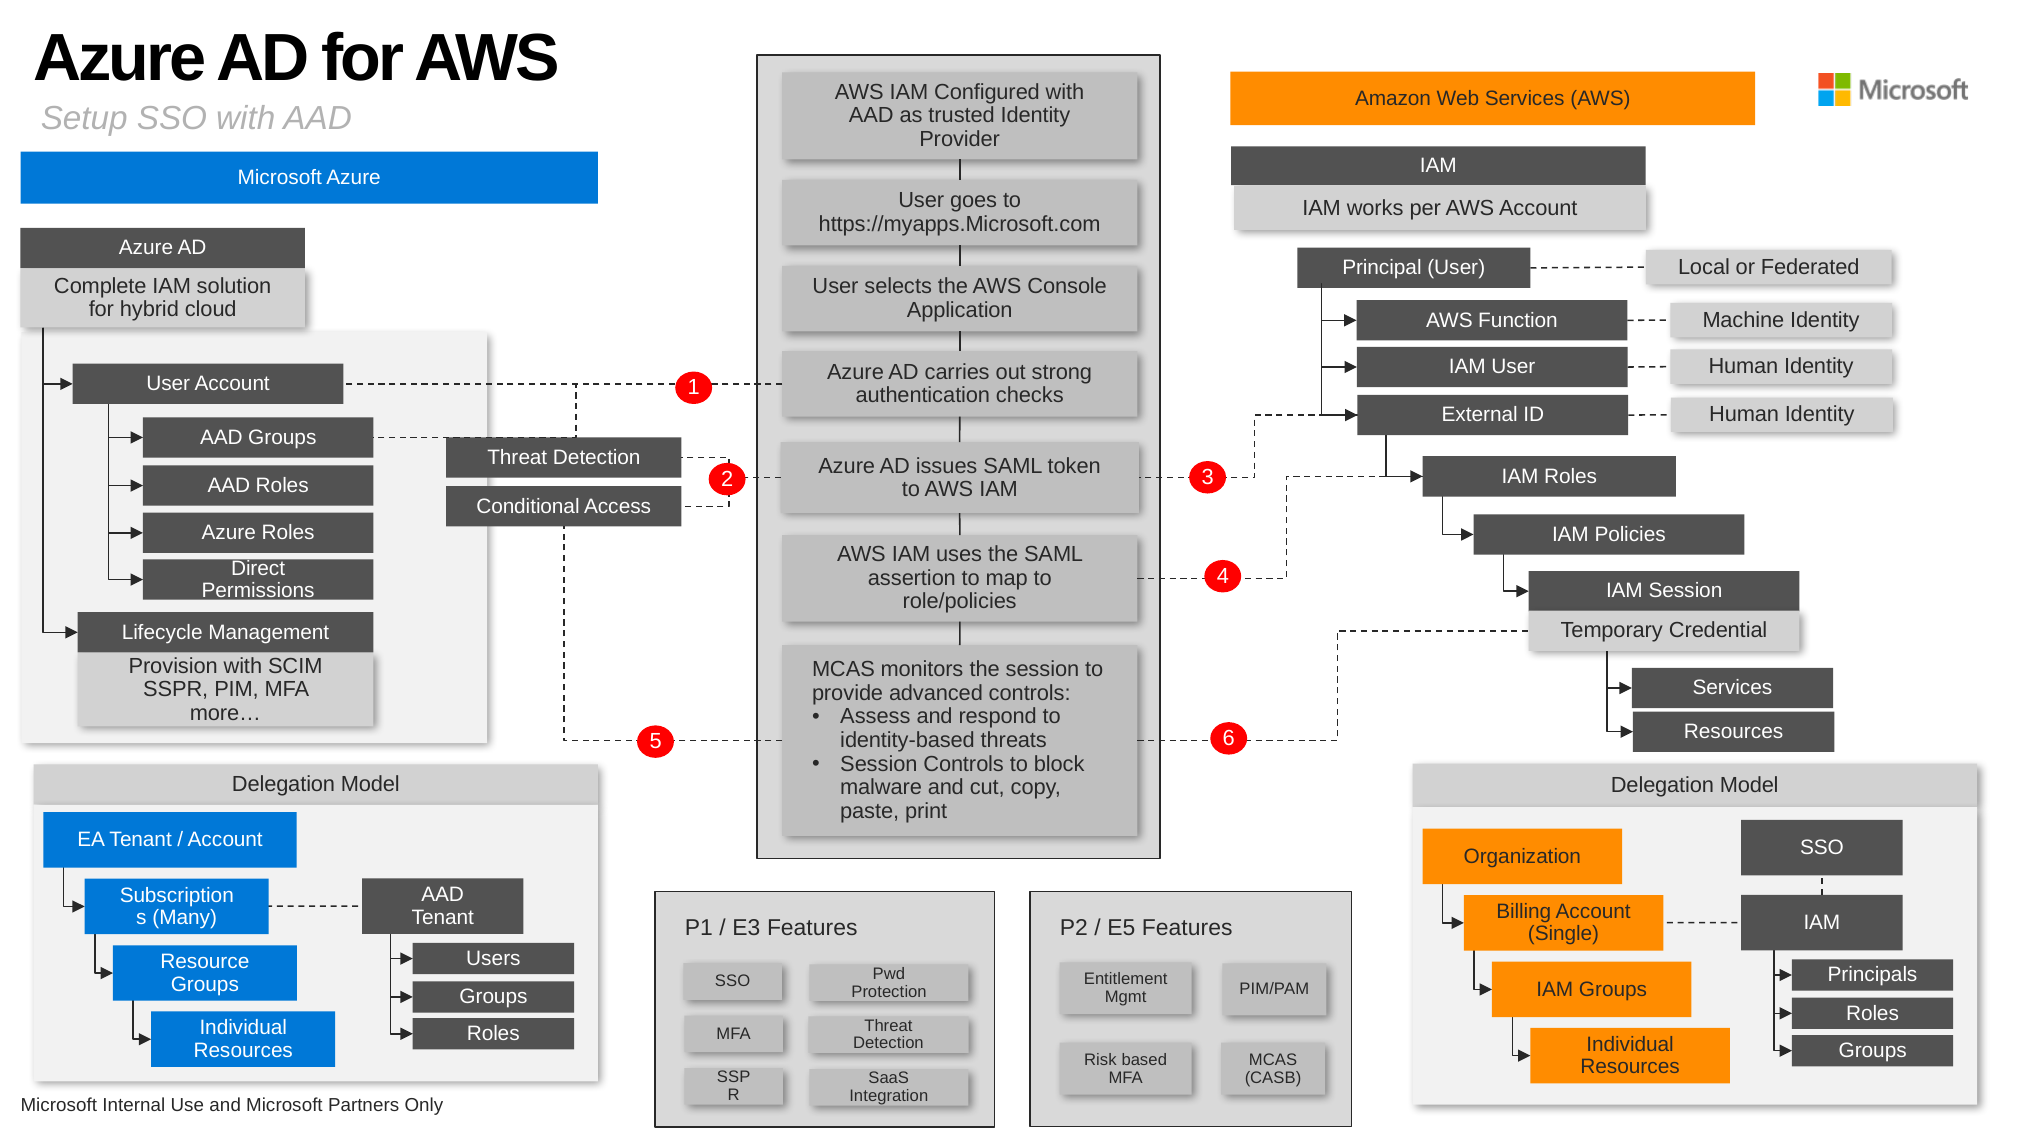

# Azure AD for AWS

Amazon Web Services (AWS)
AWS IAM Configured with AAD as trusted Identity Provider
Setup SSO with AAD
IAM
Microsoft Azure
User goes to https://myapps.Microsoft.com
IAM works per AWS Account
Azure AD
Principal (User)
Local or Federated
User selects the AWS Console Application
Complete IAM solution for hybrid cloud
AWS Function
Machine Identity

IAM User
Human Identity
Azure AD carries out strong authentication checks
User Account
1
External ID
Human Identity
AAD Groups
Threat Detection
Azure AD issues SAML token to AWS IAM
IAM Roles
3
2
AAD Roles
Conditional Access
Azure Roles
IAM Policies
AWS IAM uses the SAML assertion to map to role/policies
Direct Permissions
4
IAM Session
Temporary Credential
Lifecycle Management
MCAS monitors the session to provide advanced controls:
Assess and respond to identity-based threats
Session Controls to block malware and cut, copy, paste, print
Provision with SCIM
SSPR, PIM, MFA more…
Services
Resources
6
5
Delegation Model

Delegation Model

EA Tenant / Account
SSO
Organization
AAD Tenant
Subscriptions (Many)
P2 / E5 Features
P1 / E3 Features
IAM
Billing Account (Single)
Users
Resource Groups
Principals
IAM Groups
Entitlement Mgmt
SSO
PIM/PAM
Pwd Protection
Groups
Roles
Individual Resources
MFA
Threat Detection
Roles
Individual Resources
Groups
Risk based MFA
MCAS (CASB)
SSPR
SaaS Integration